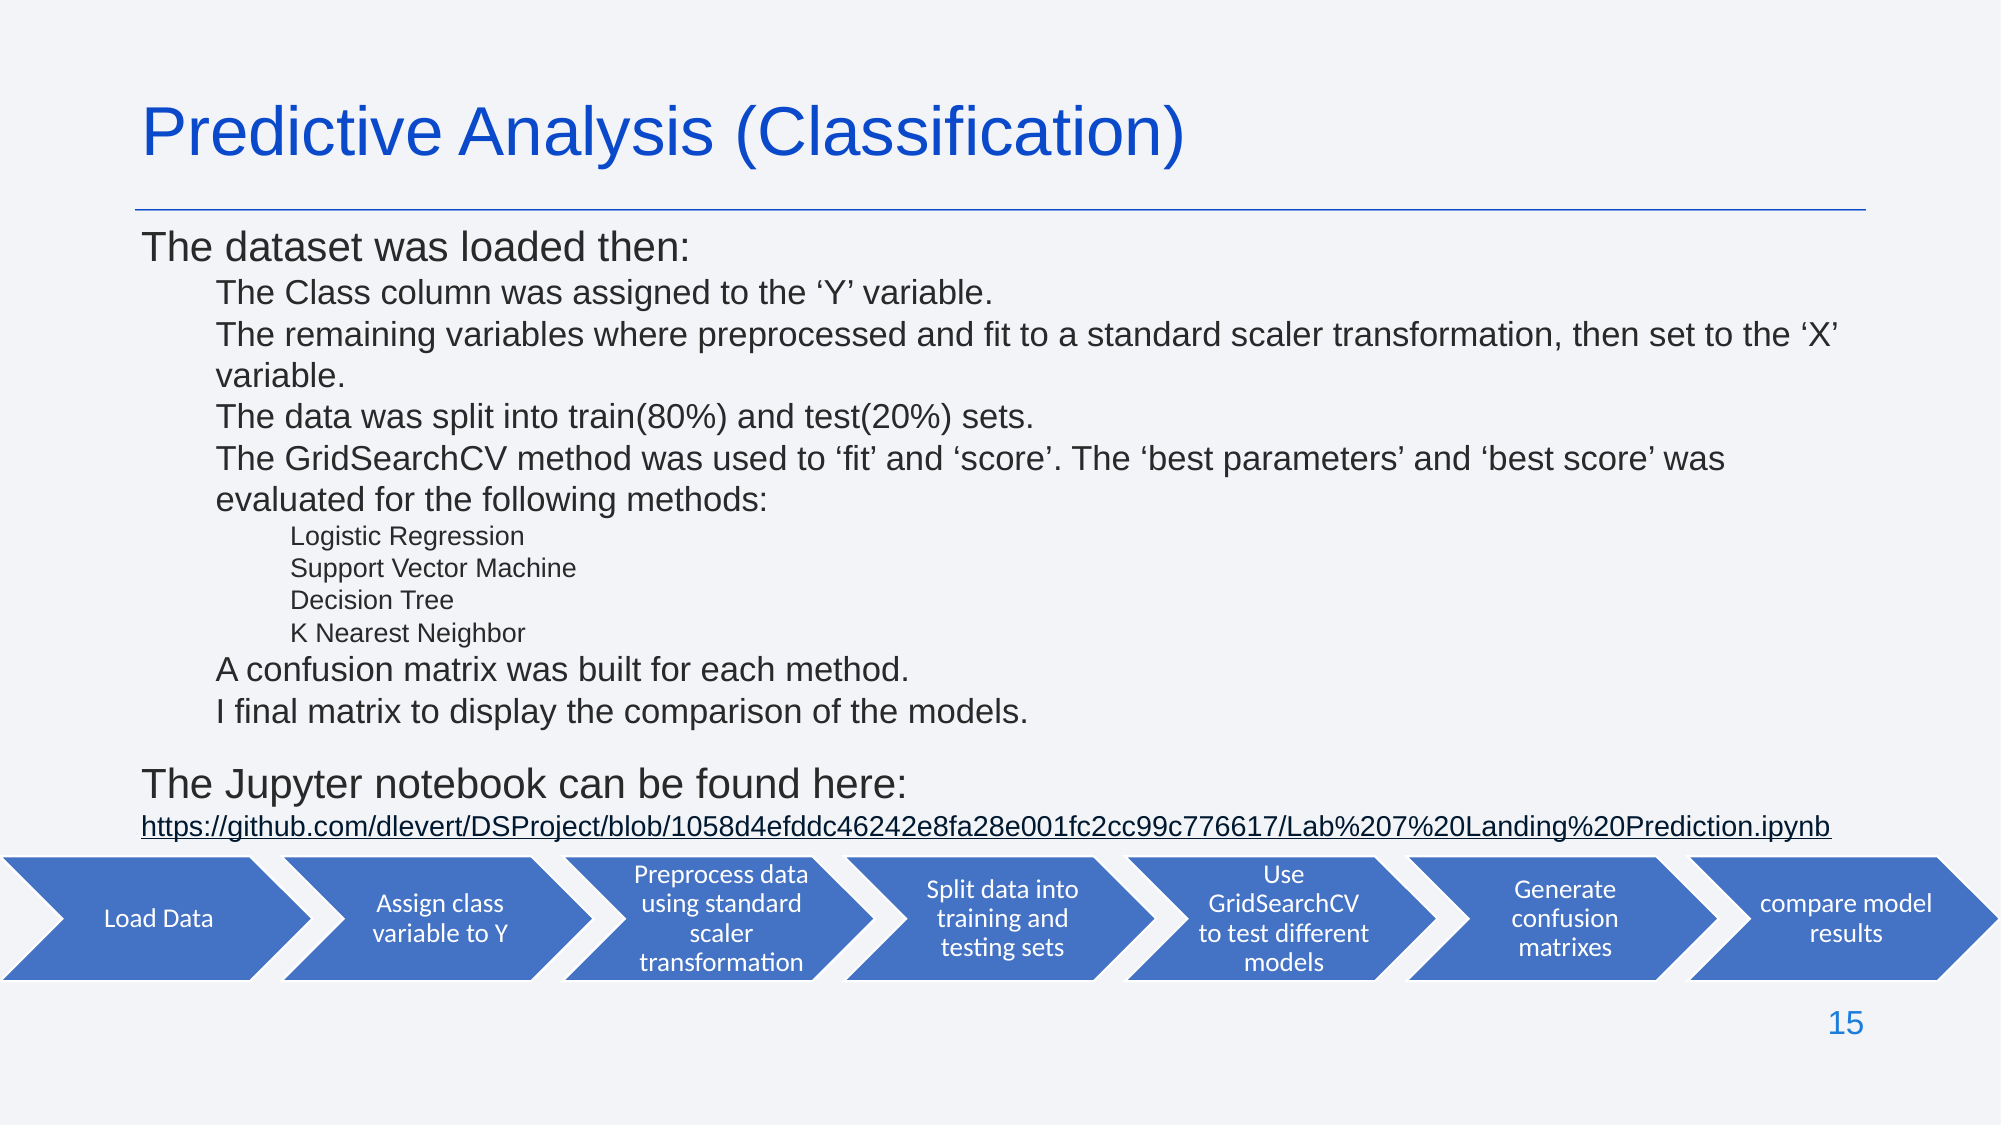

Predictive Analysis (Classification)
The dataset was loaded then:
The Class column was assigned to the ‘Y’ variable.
The remaining variables where preprocessed and fit to a standard scaler transformation, then set to the ‘X’ variable.
The data was split into train(80%) and test(20%) sets.
The GridSearchCV method was used to ‘fit’ and ‘score’. The ‘best parameters’ and ‘best score’ was evaluated for the following methods:
Logistic Regression
Support Vector Machine
Decision Tree
K Nearest Neighbor
A confusion matrix was built for each method.
I final matrix to display the comparison of the models.
The Jupyter notebook can be found here: https://github.com/dlevert/DSProject/blob/1058d4efddc46242e8fa28e001fc2cc99c776617/Lab%207%20Landing%20Prediction.ipynb
Load Data
Assign class variable to Y
Preprocess data using standard scaler transformation
Split data into training and testing sets
Use GridSearchCV to test different models
Generate confusion matrixes
compare model results
15